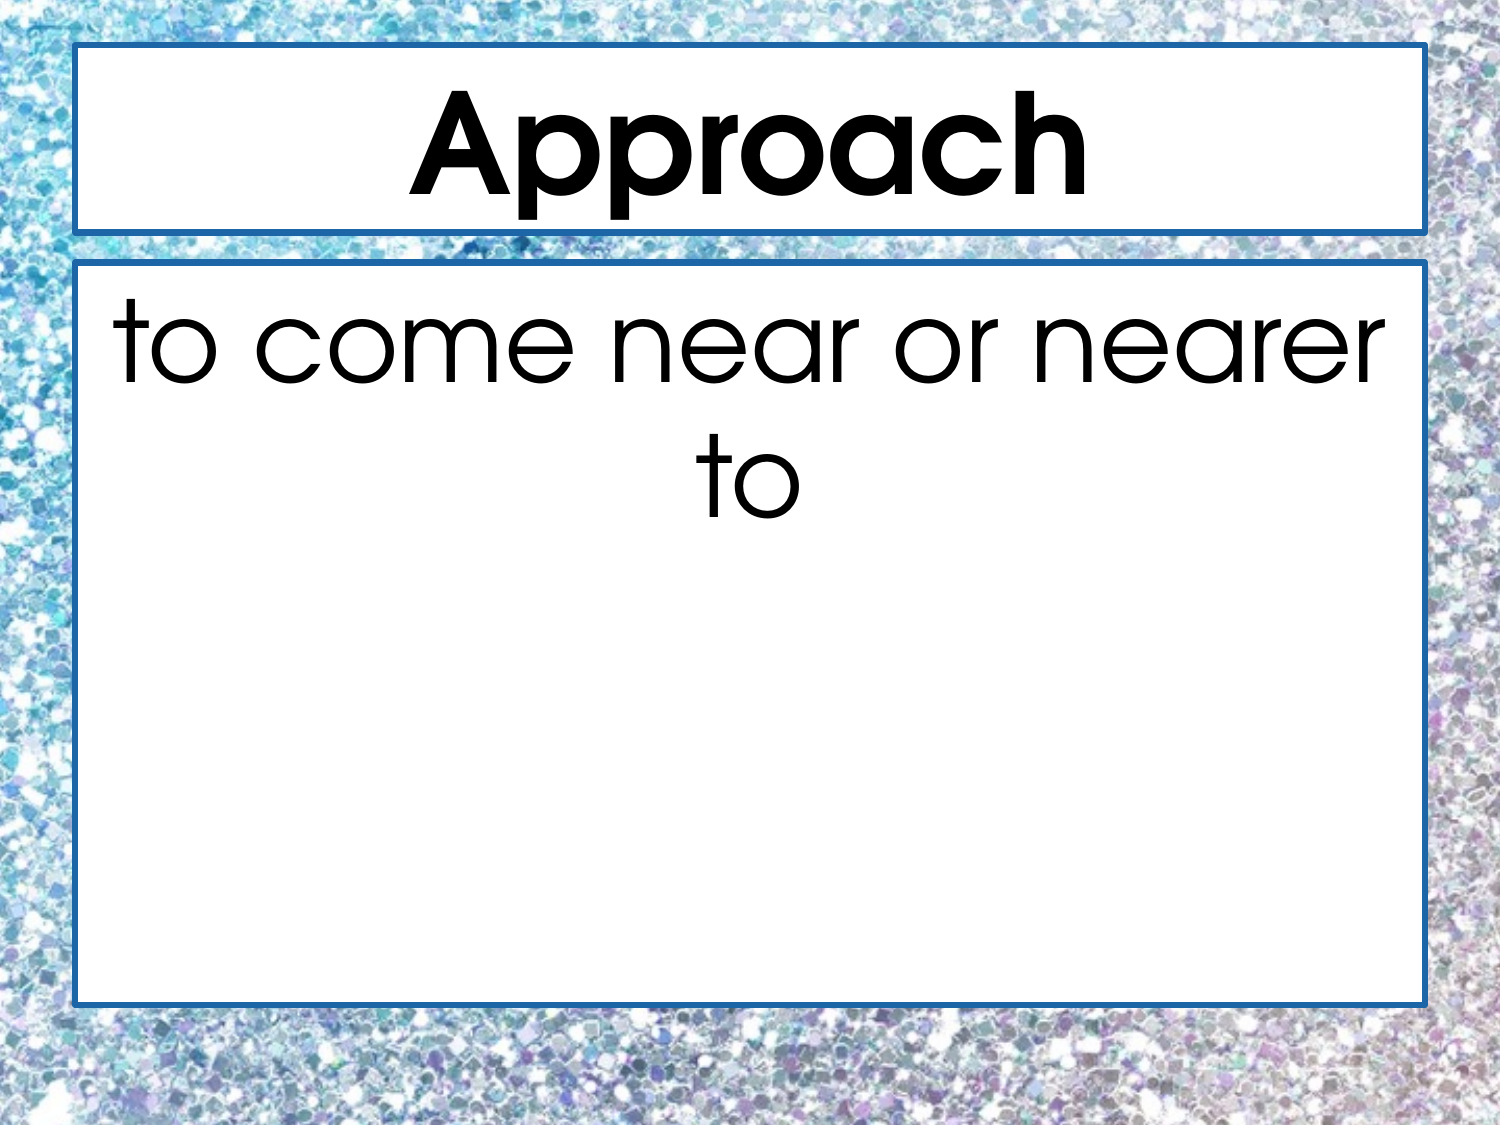

# Approach
to come near or nearer to